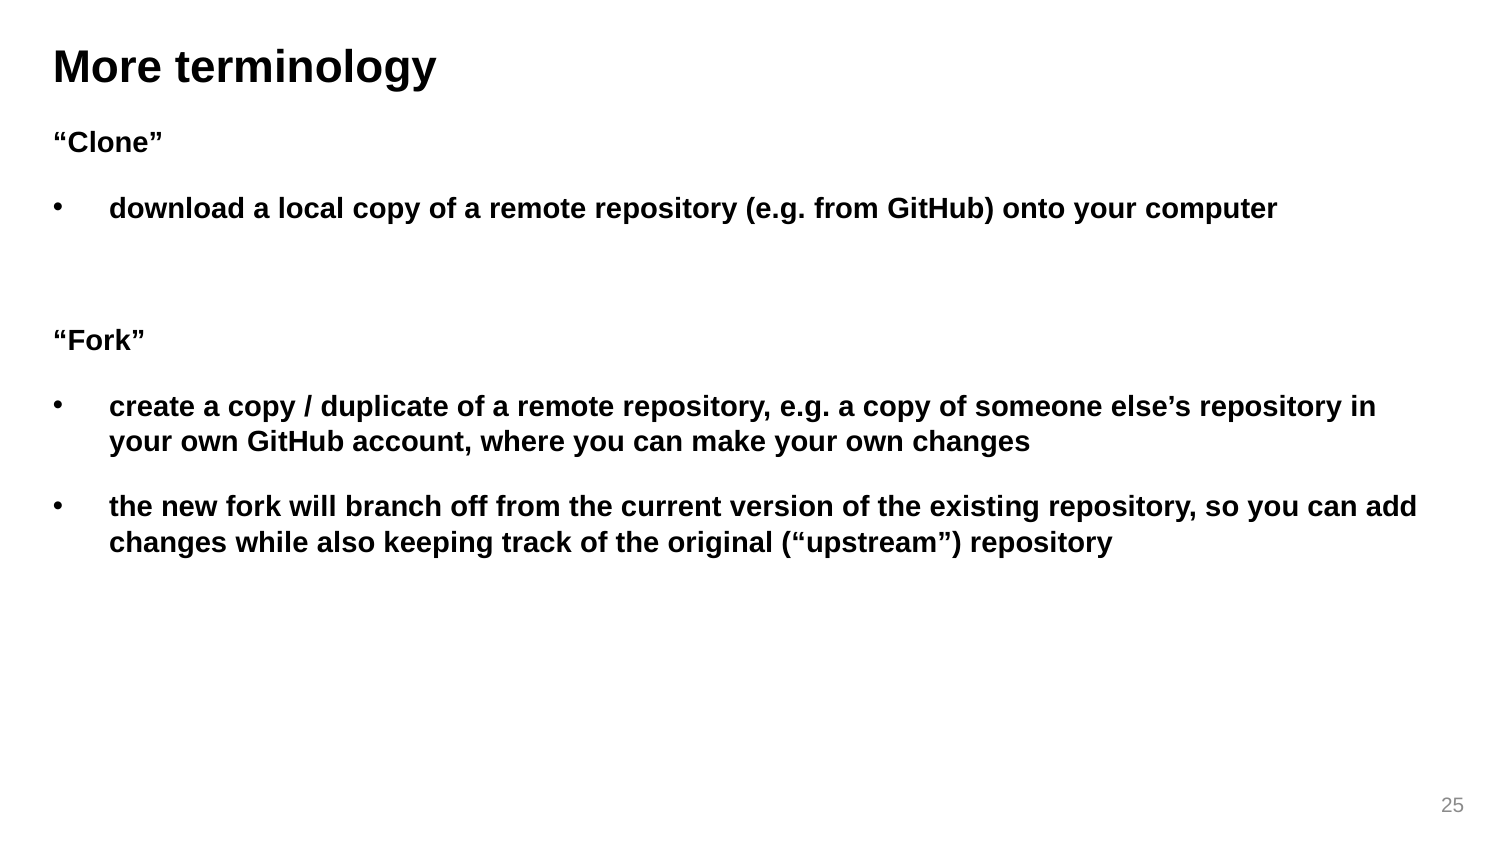

# More terminology
“Clone”
download a local copy of a remote repository (e.g. from GitHub) onto your computer

“Fork”
create a copy / duplicate of a remote repository, e.g. a copy of someone else’s repository in your own GitHub account, where you can make your own changes
the new fork will branch off from the current version of the existing repository, so you can add changes while also keeping track of the original (“upstream”) repository
25